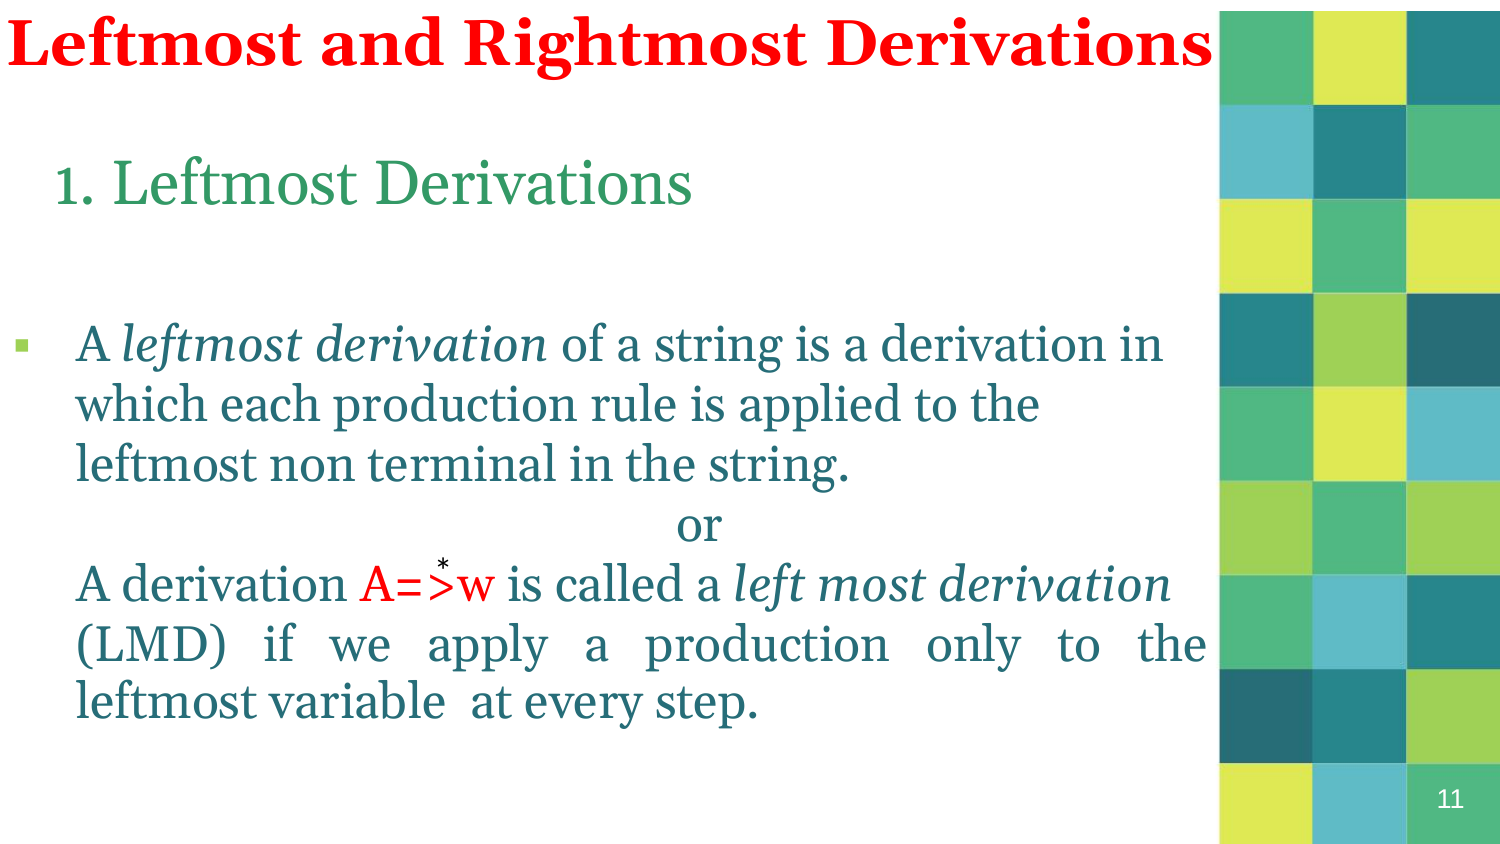

Leftmost and Rightmost Derivations

1. Leftmost Derivations
▪ A leftmost derivation of a string is a derivation in
which each production rule is applied to the
leftmost non terminal in the string.
				or
A derivation A=>w is called a left most derivation
(LMD) if we apply a production only to the leftmost variable  at every step.

*
11
5/31/2021
Dr. Sandeep Rathor